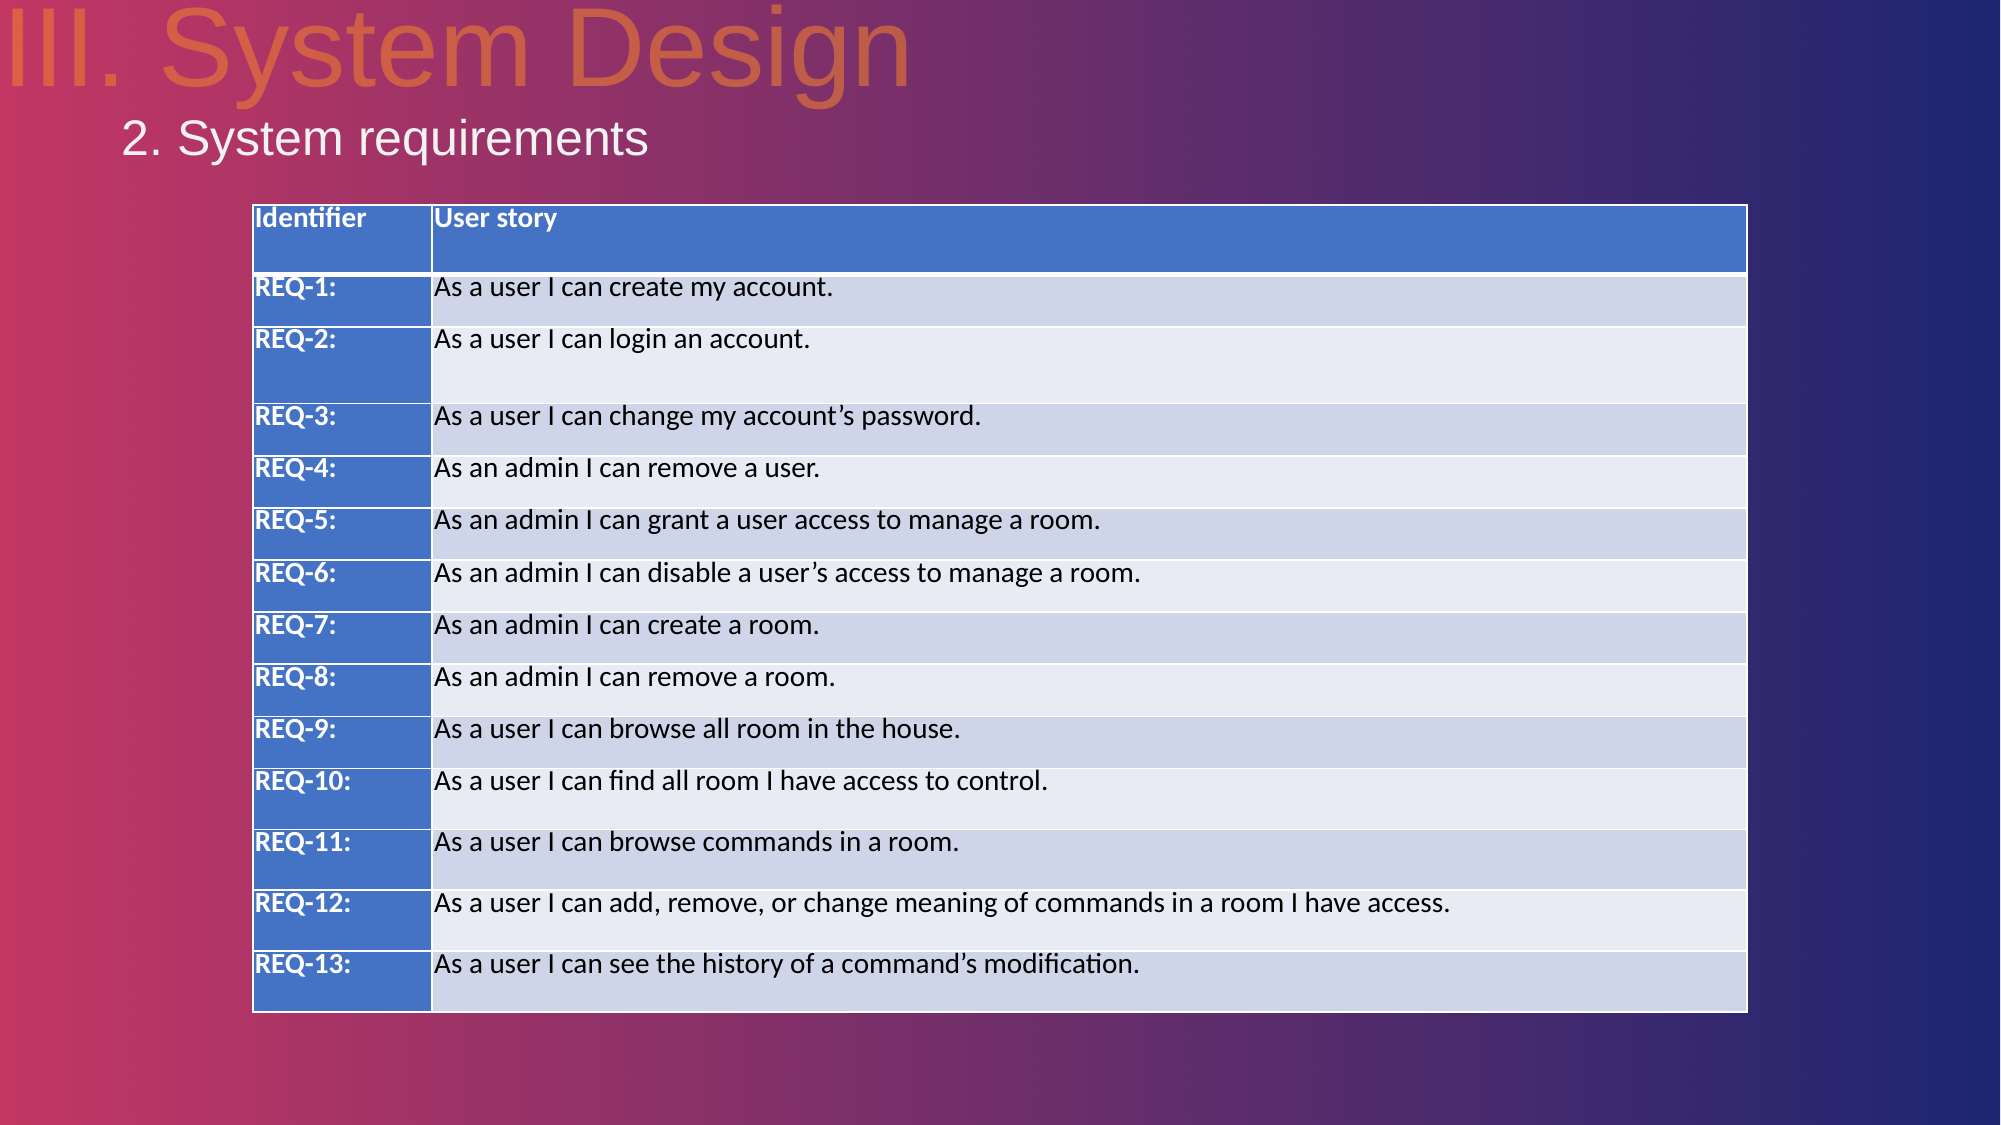

III. System Design
2. System requirements
| Identifier | User story |
| --- | --- |
| REQ-1: | As a user I can create my account. |
| REQ-2: | As a user I can login an account. |
| REQ-3: | As a user I can change my account’s password. |
| REQ-4: | As an admin I can remove a user. |
| REQ-5: | As an admin I can grant a user access to manage a room. |
| REQ-6: | As an admin I can disable a user’s access to manage a room. |
| REQ-7: | As an admin I can create a room. |
| REQ-8: | As an admin I can remove a room. |
| REQ-9: | As a user I can browse all room in the house. |
| REQ-10: | As a user I can find all room I have access to control. |
| REQ-11: | As a user I can browse commands in a room. |
| REQ-12: | As a user I can add, remove, or change meaning of commands in a room I have access. |
| REQ-13: | As a user I can see the history of a command’s modification. |